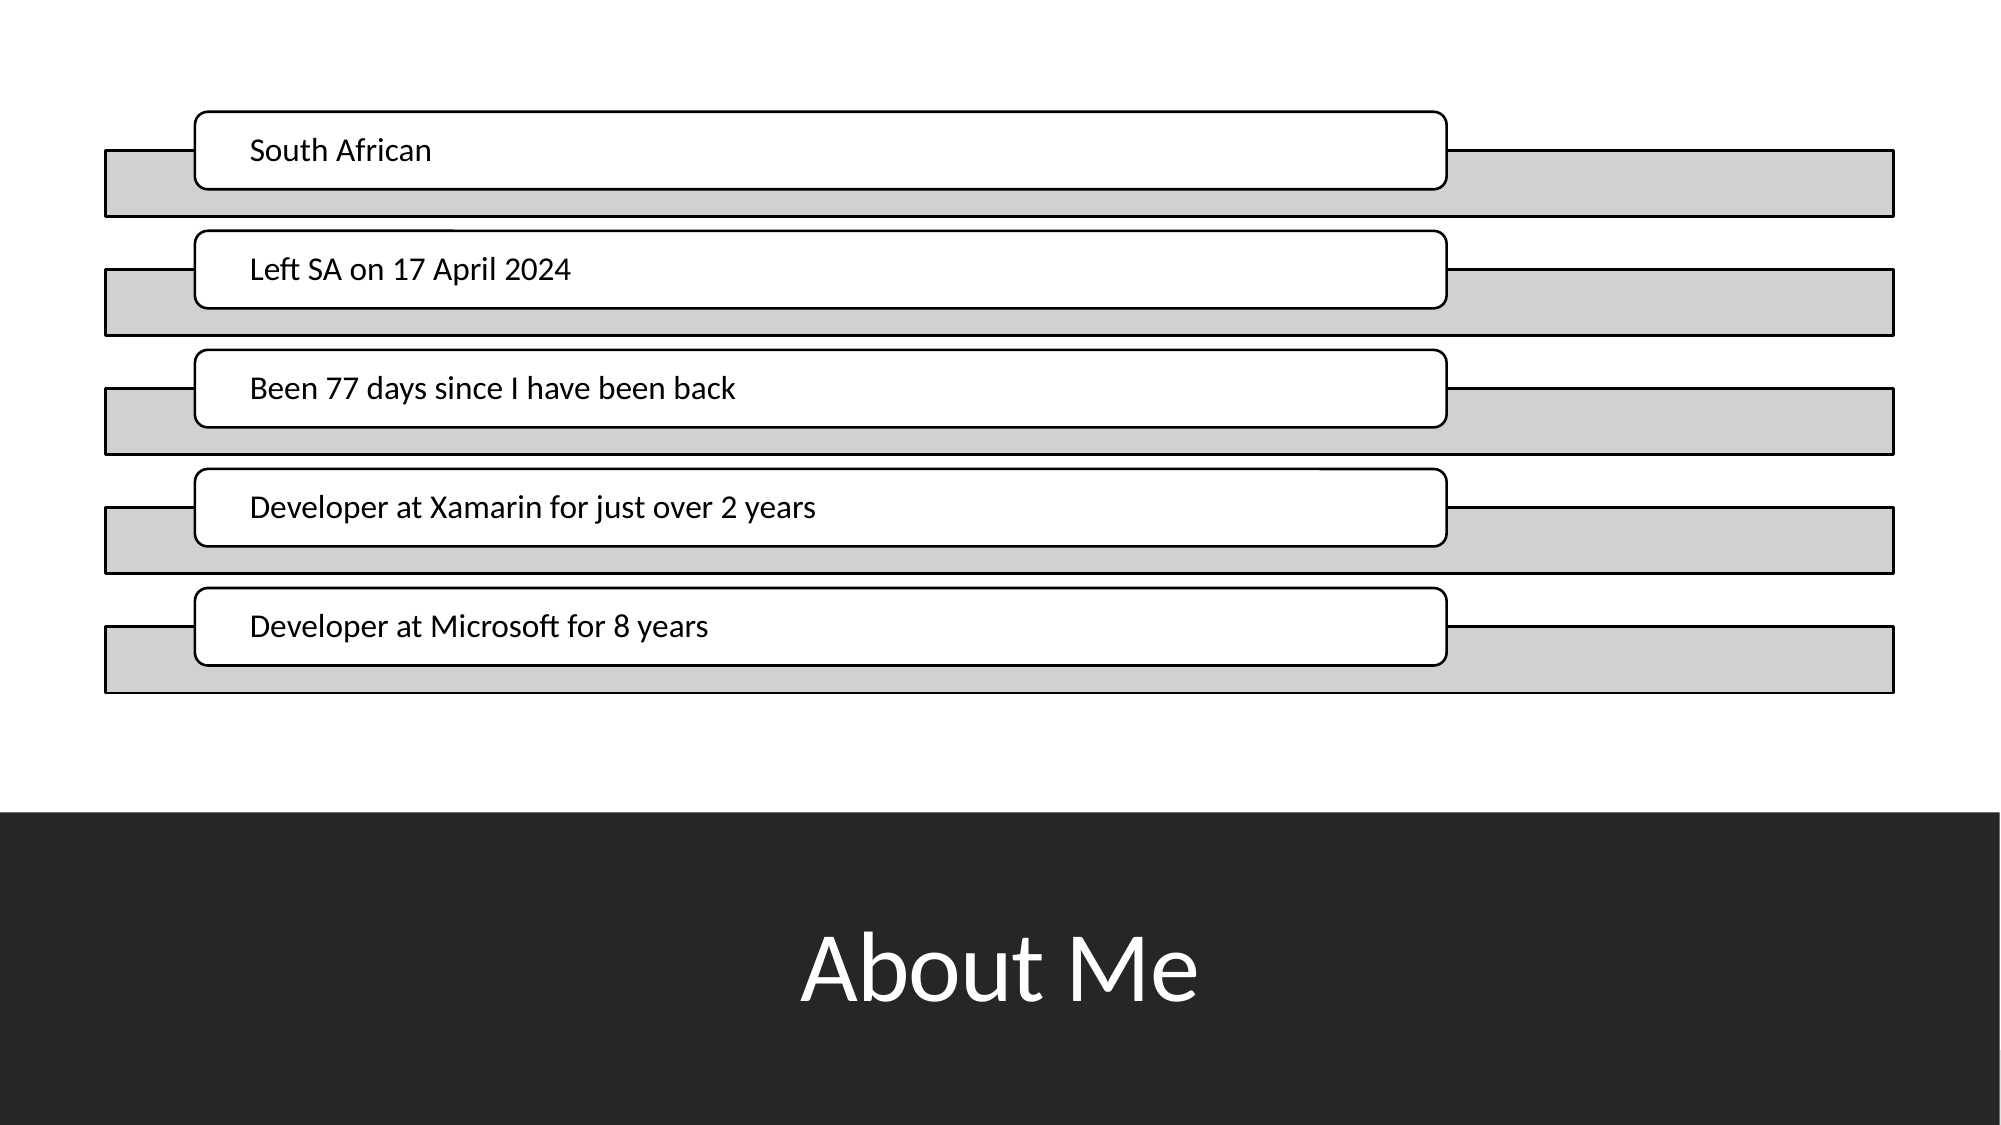

South African
Left SA on 17 April 2024
Been 77 days since I have been back
Developer at Xamarin for just over 2 years
Developer at Microsoft for 8 years

# About Me